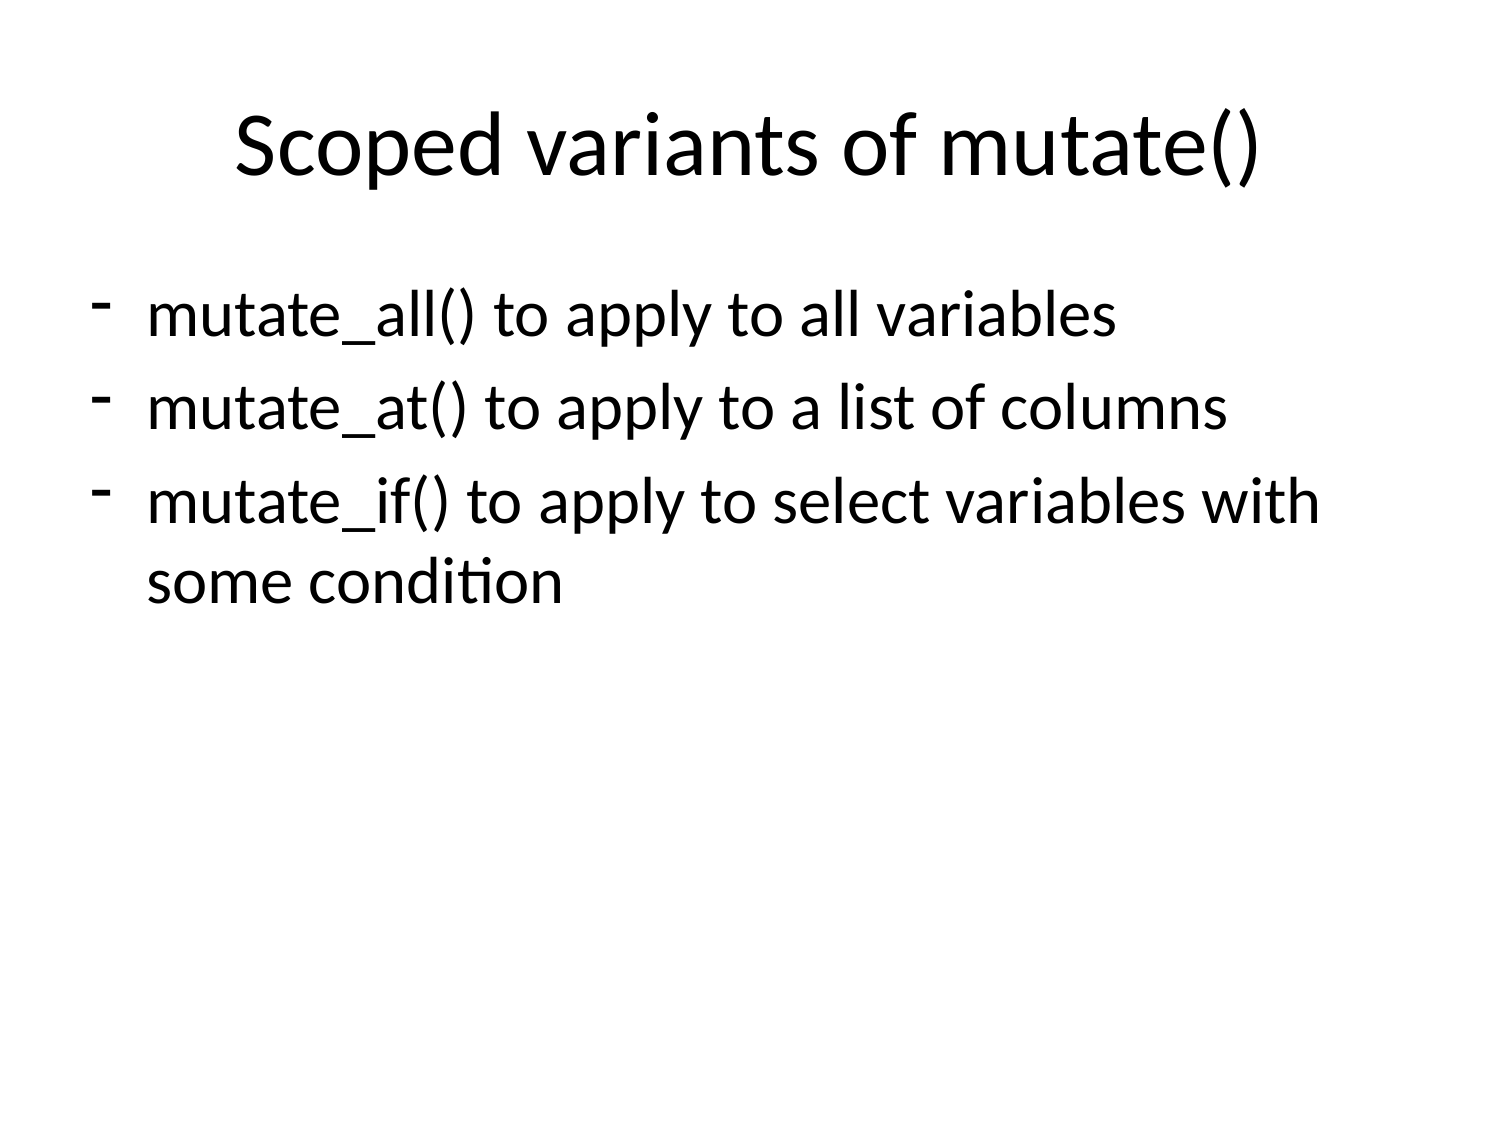

# Scoped variants of mutate()
mutate_all() to apply to all variables
mutate_at() to apply to a list of columns
mutate_if() to apply to select variables with some condition